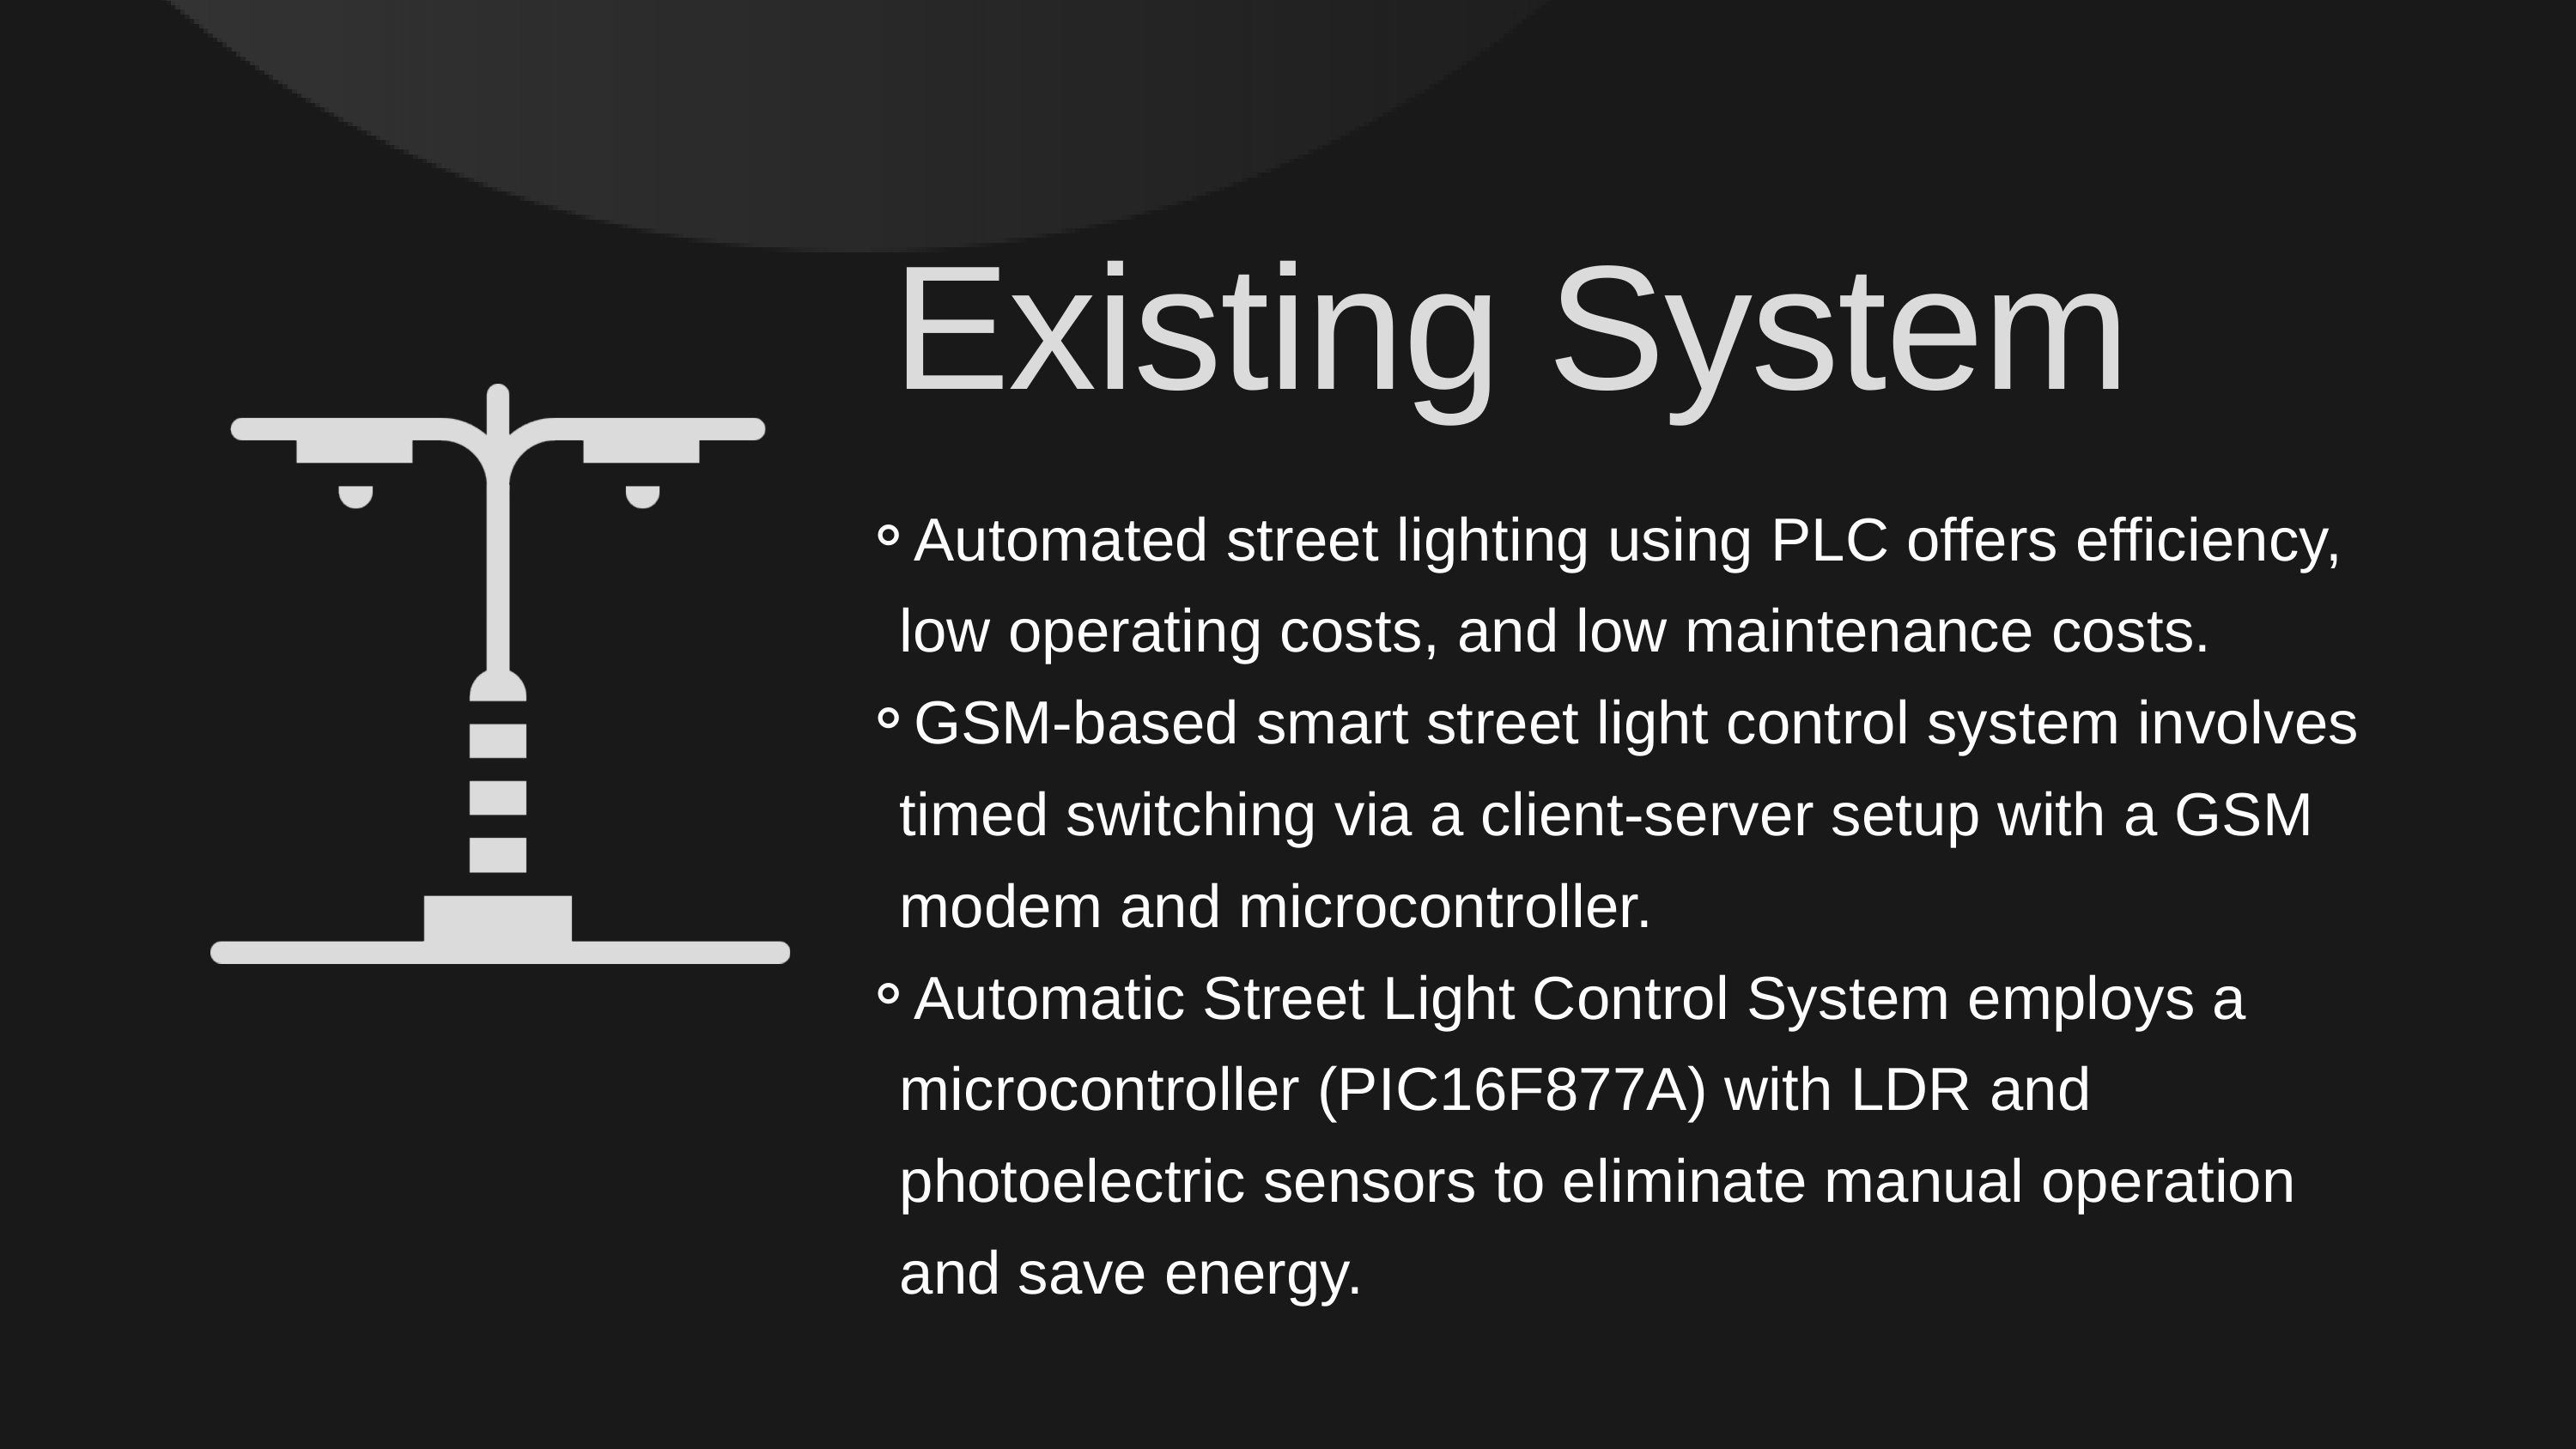

Existing System

Automated street lighting using PLC offers efficiency, low operating costs, and low maintenance costs.
GSM-based smart street light control system involves timed switching via a client-server setup with a GSM modem and microcontroller.
Automatic Street Light Control System employs a microcontroller (PIC16F877A) with LDR and photoelectric sensors to eliminate manual operation and save energy.